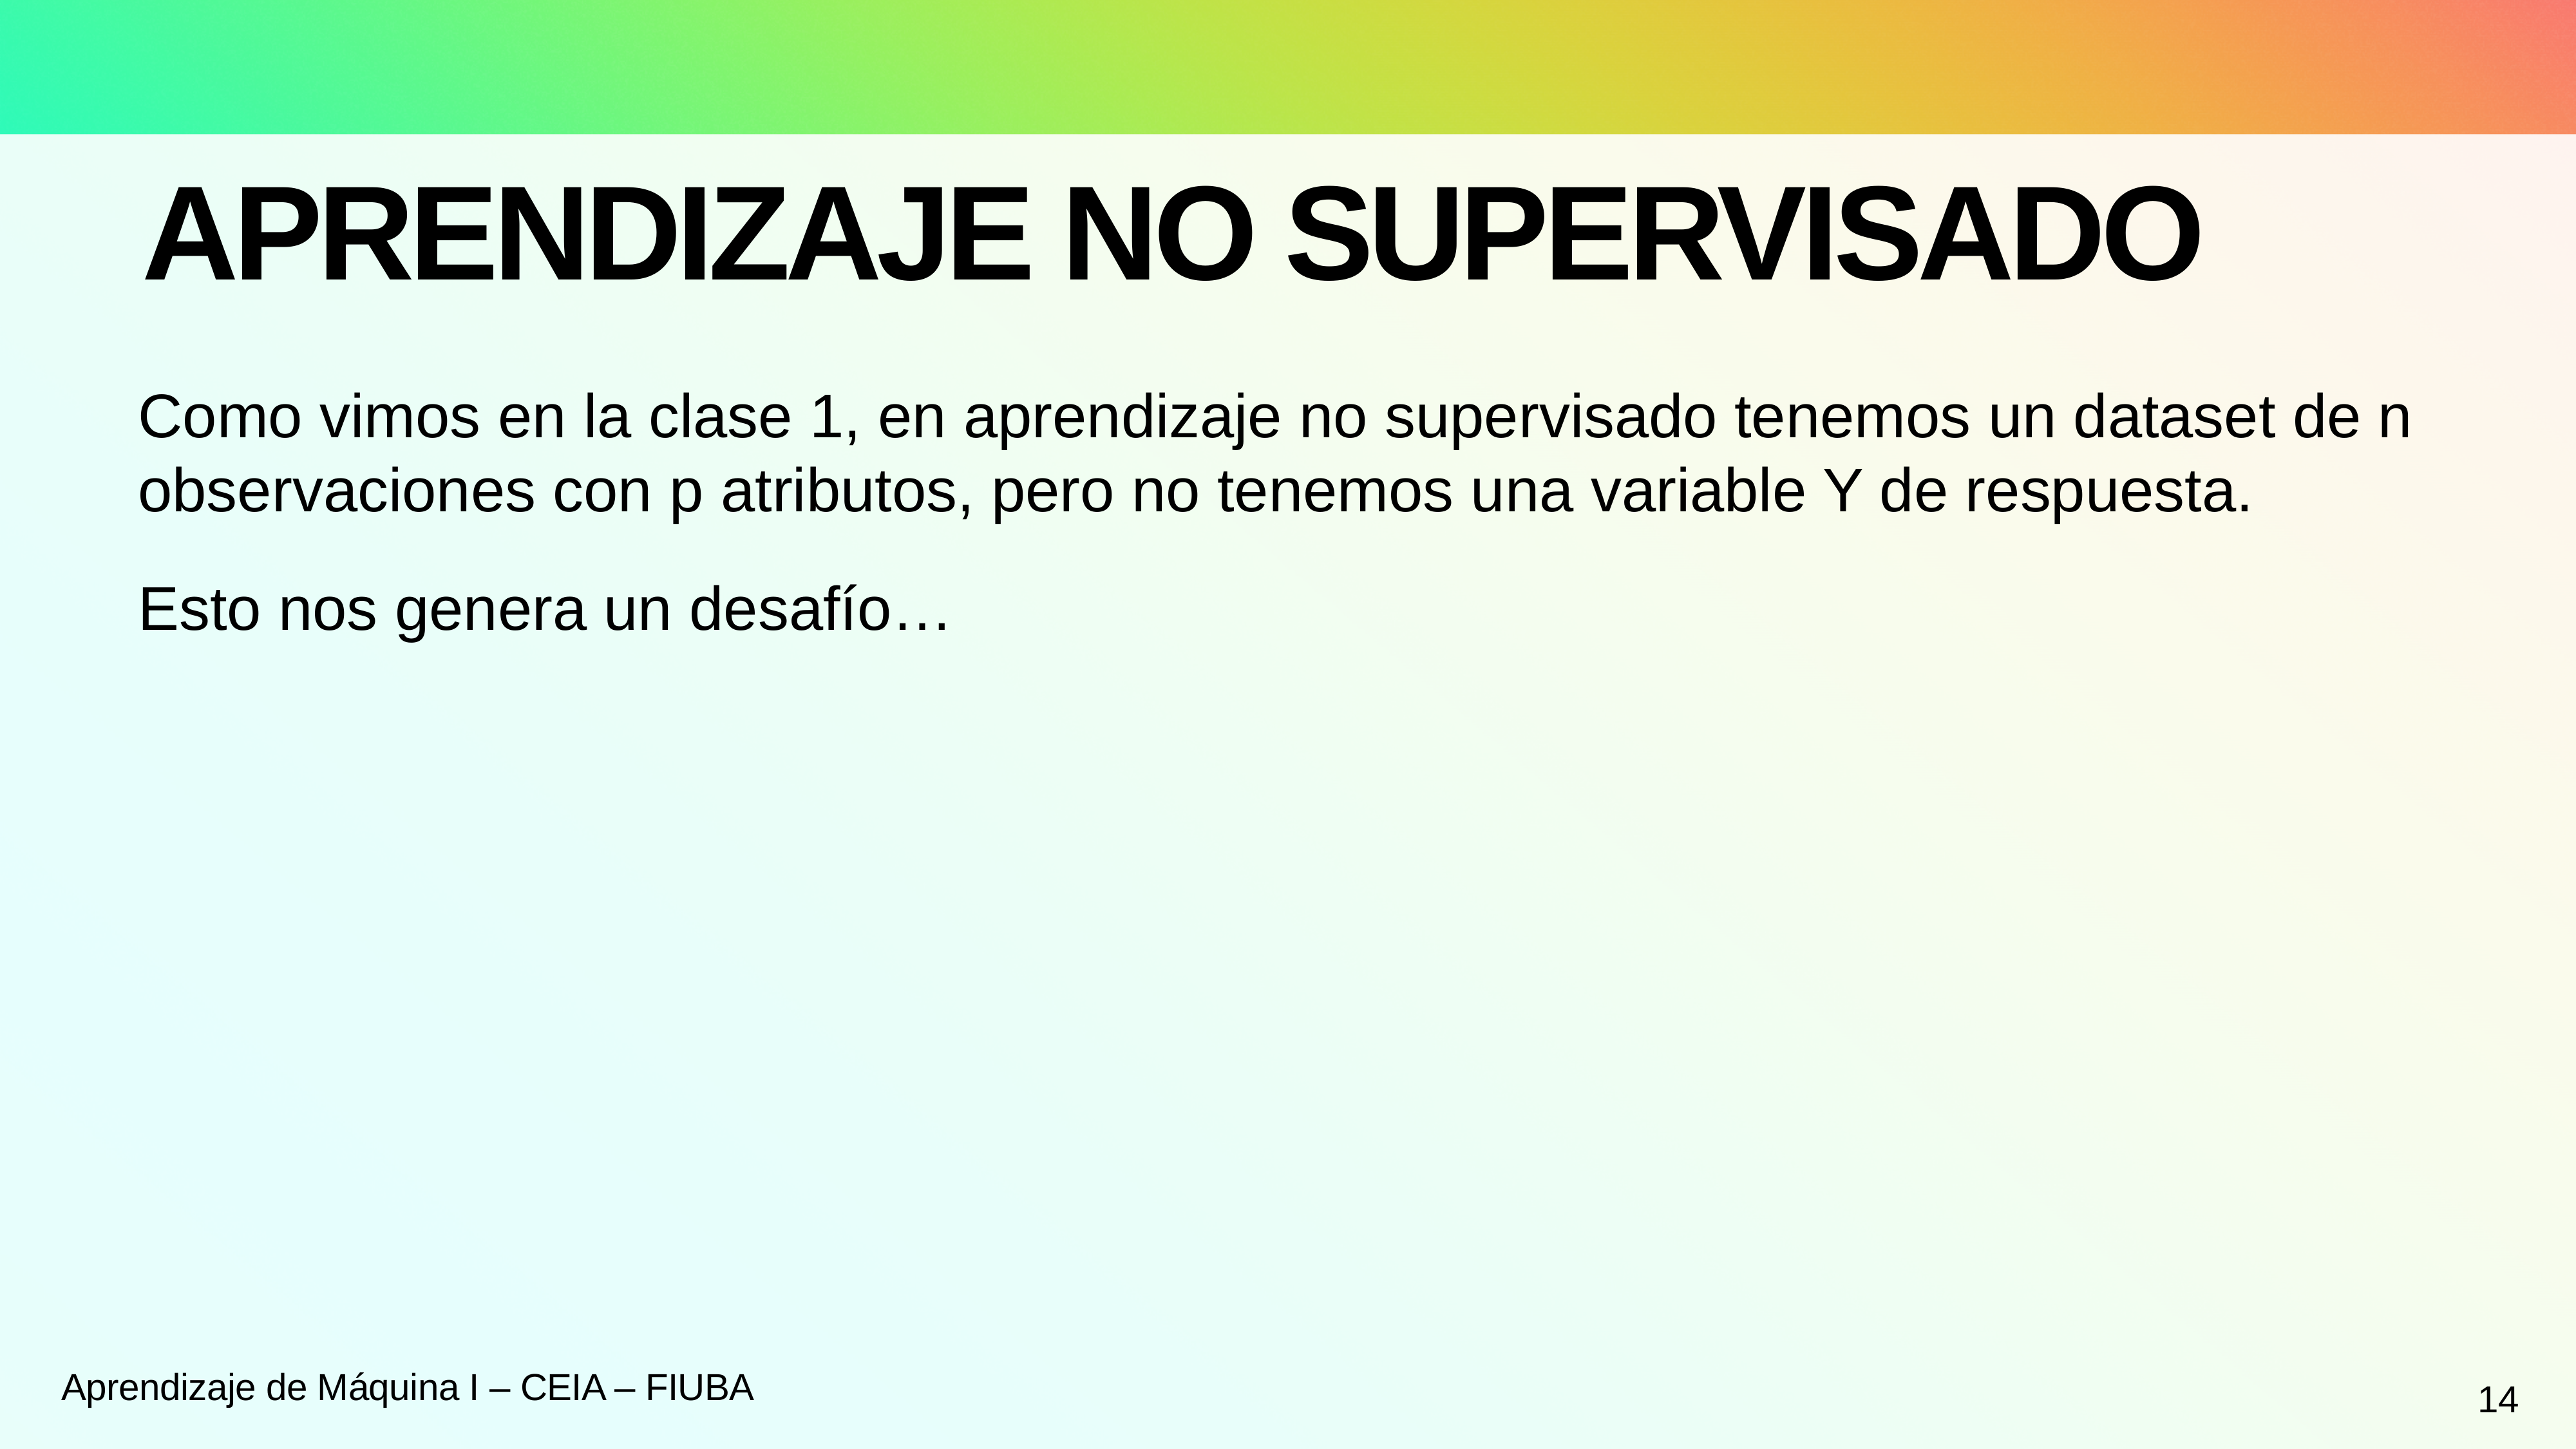

# Aprendizaje no supervisado
Como vimos en la clase 1, en aprendizaje no supervisado tenemos un dataset de n observaciones con p atributos, pero no tenemos una variable Y de respuesta.
Esto nos genera un desafío…

Aprendizaje de Máquina I – CEIA – FIUBA
14